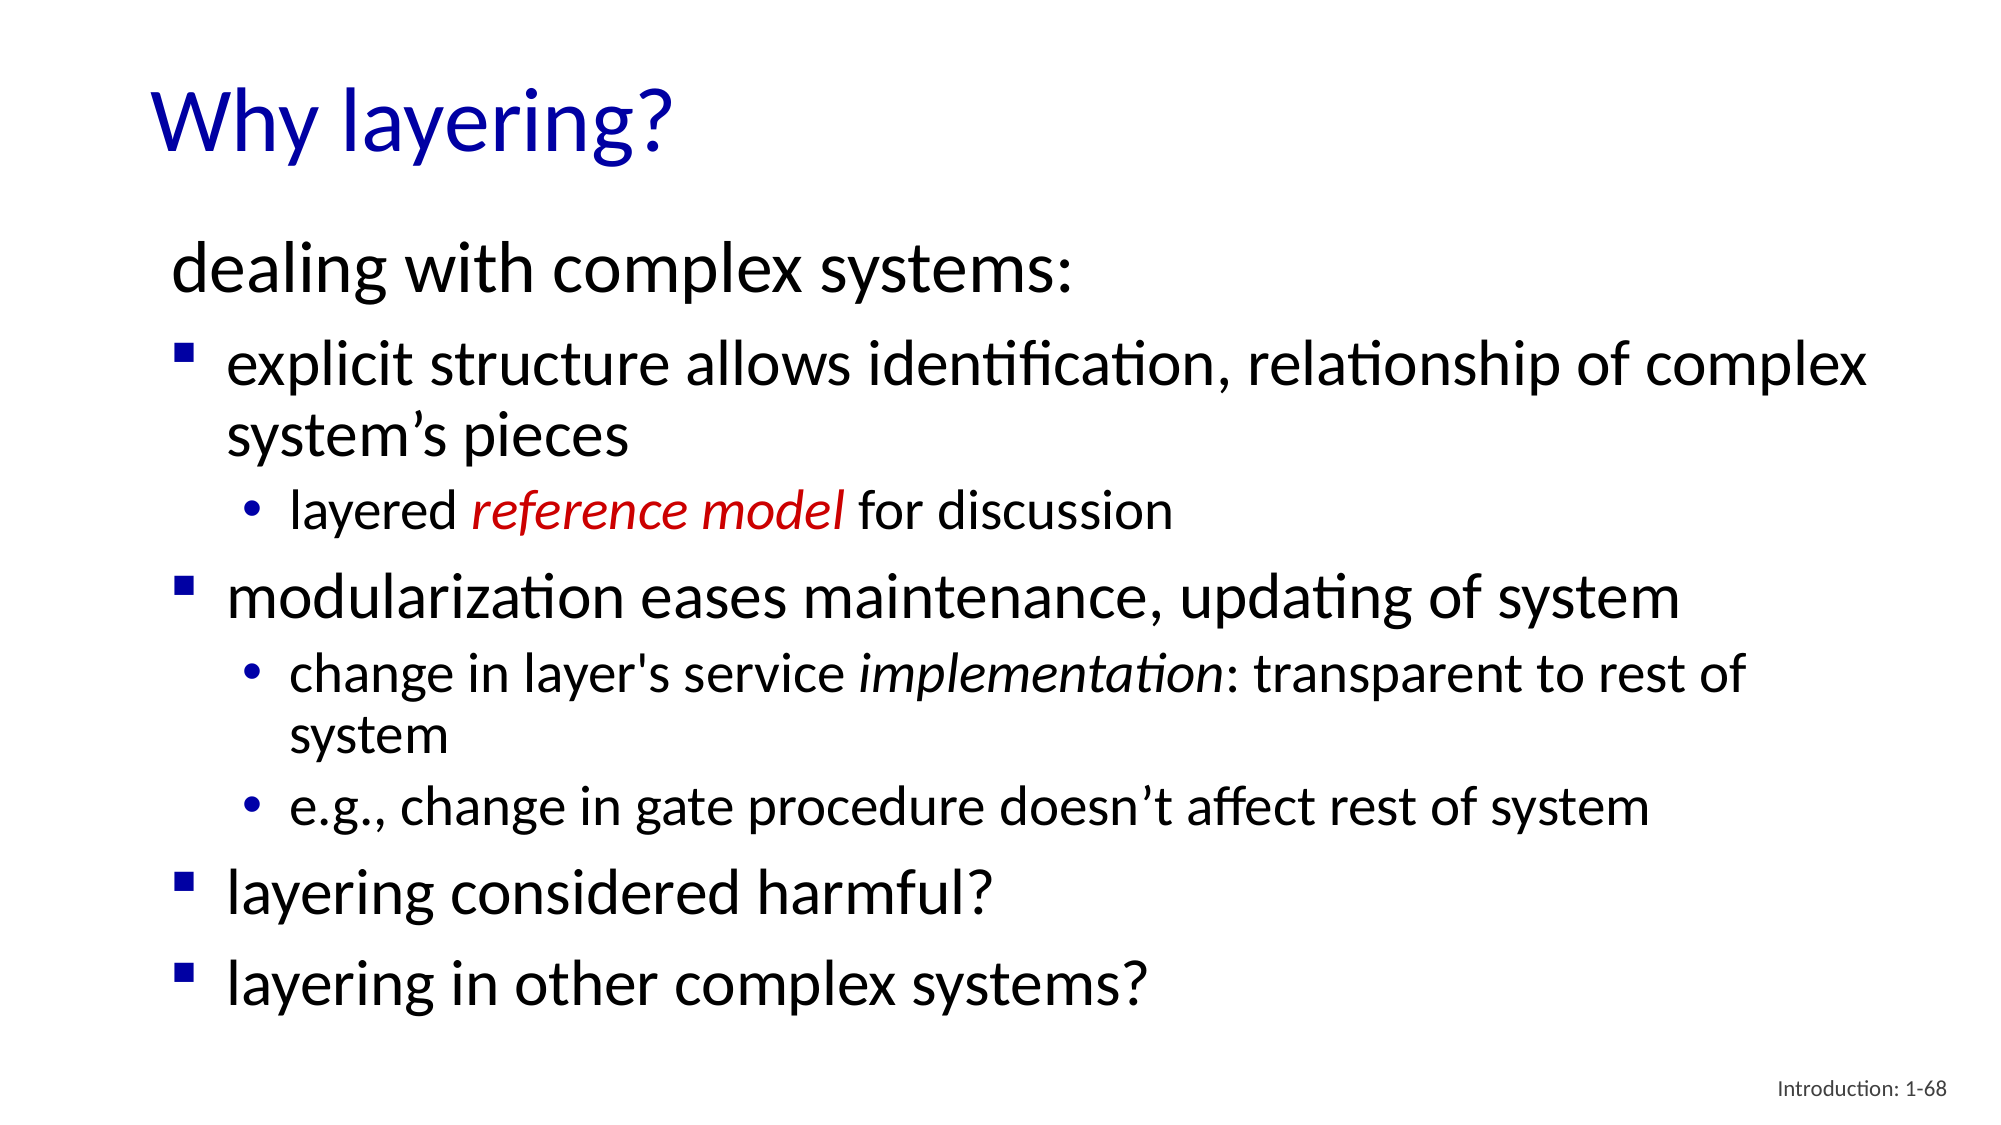

# Why layering?
dealing with complex systems:
explicit structure allows identification, relationship of complex system’s pieces
layered reference model for discussion
modularization eases maintenance, updating of system
change in layer's service implementation: transparent to rest of system
e.g., change in gate procedure doesn’t affect rest of system
layering considered harmful?
layering in other complex systems?
Introduction: 1-68